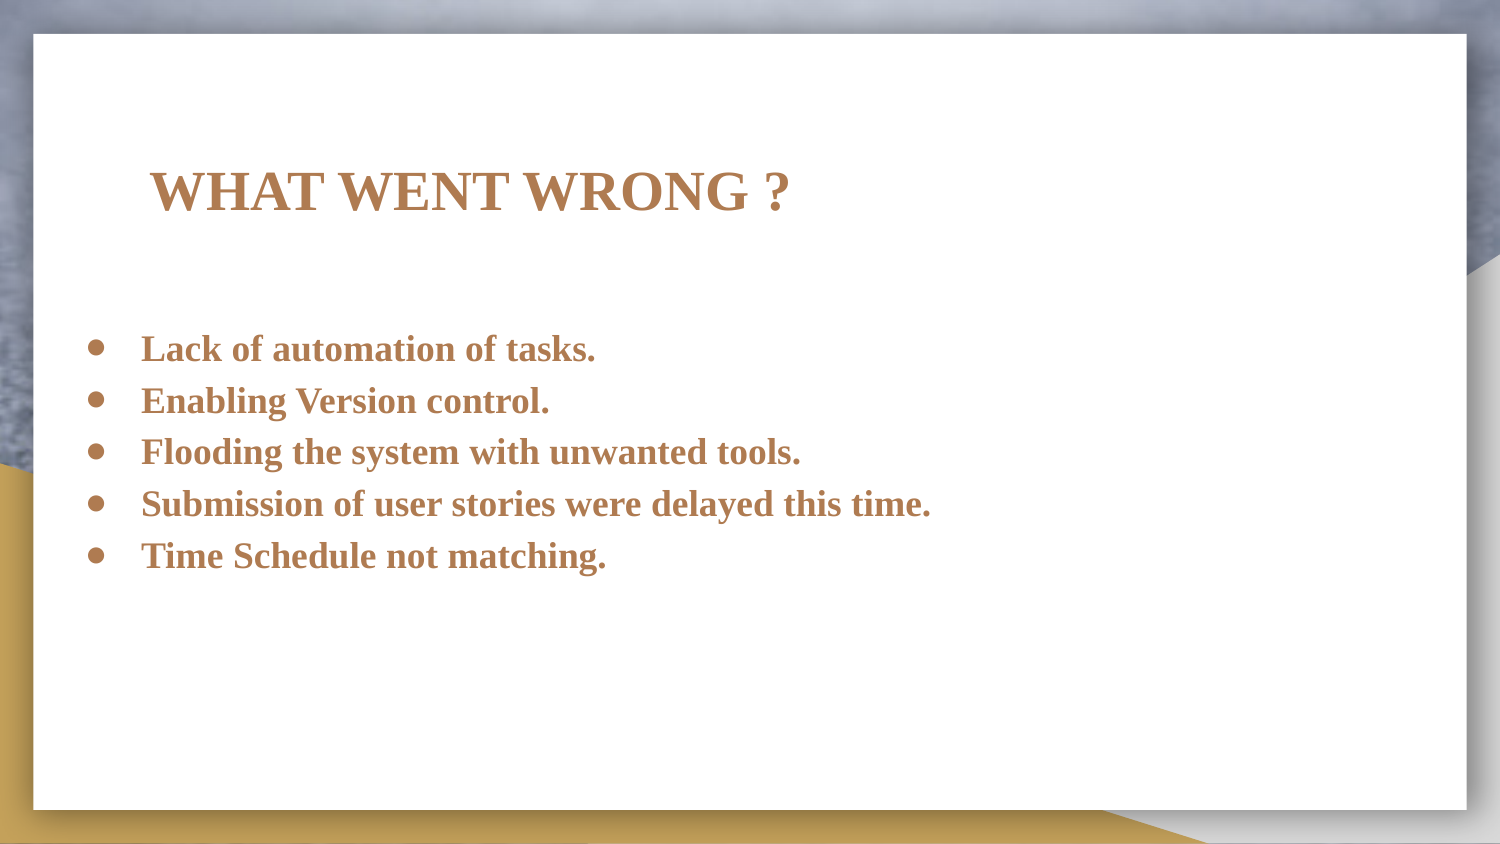

# WHAT WENT WRONG ?
Lack of automation of tasks.
Enabling Version control.
Flooding the system with unwanted tools.
Submission of user stories were delayed this time.
Time Schedule not matching.